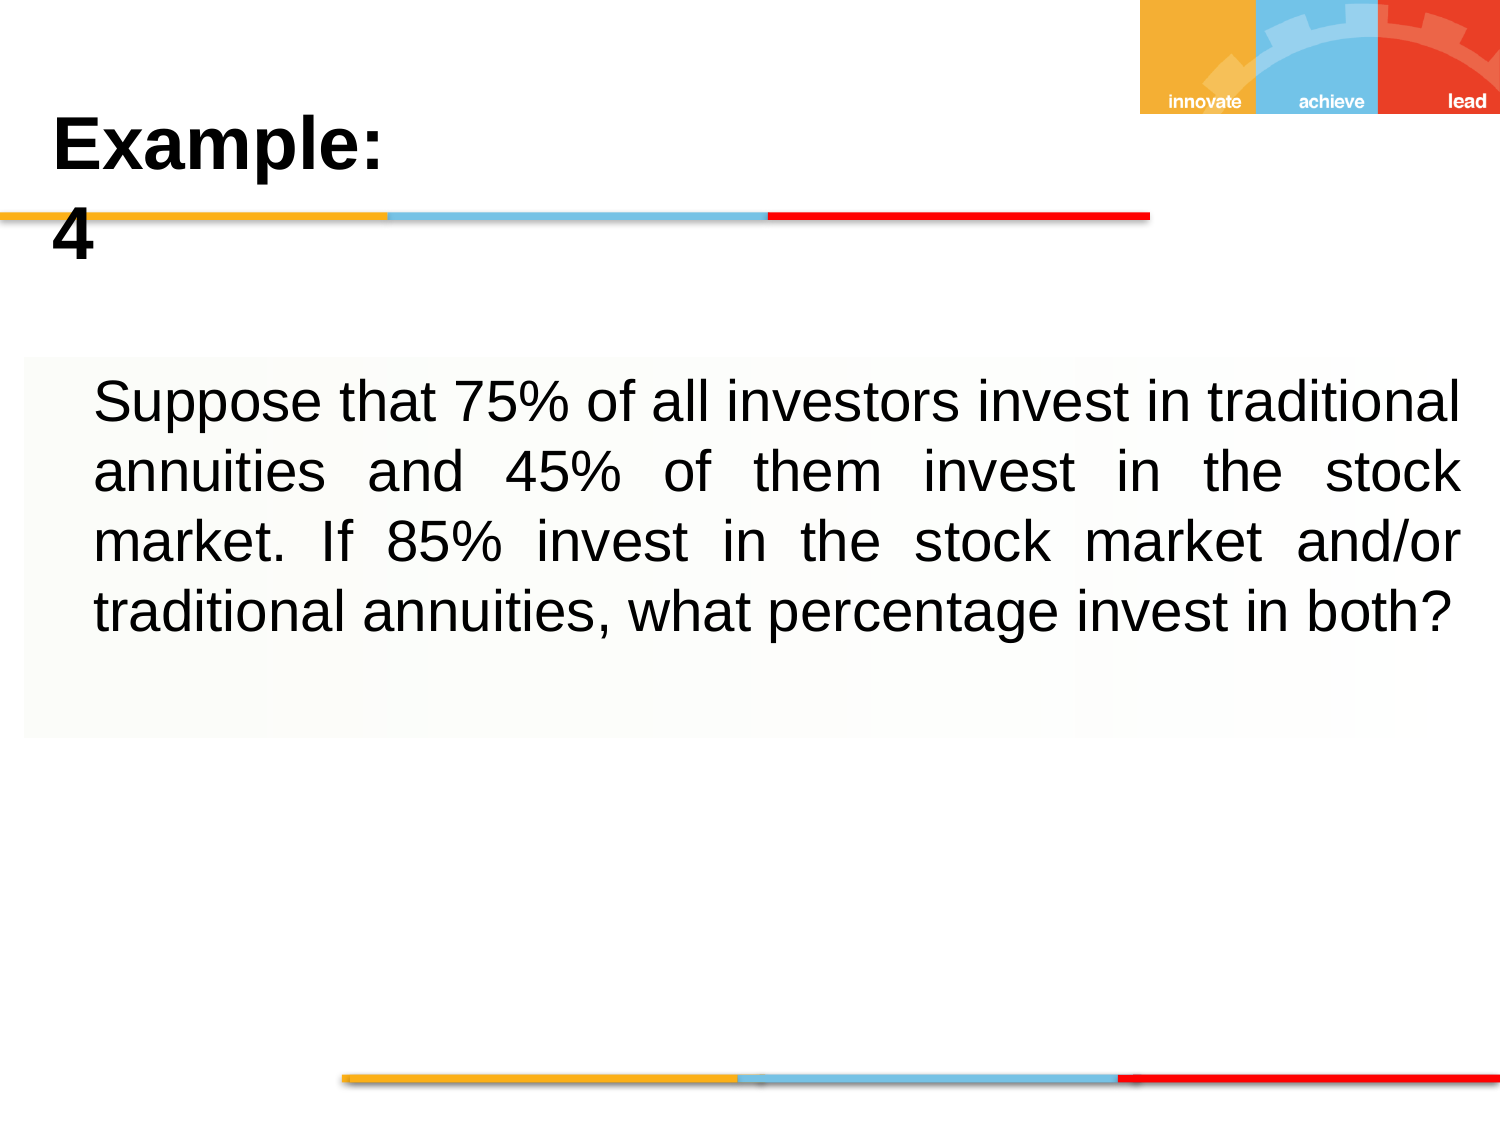

Example: 4
	Suppose that 75% of all investors invest in traditional annuities and 45% of them invest in the stock market. If 85% invest in the stock market and/or traditional annuities, what percentage invest in both?